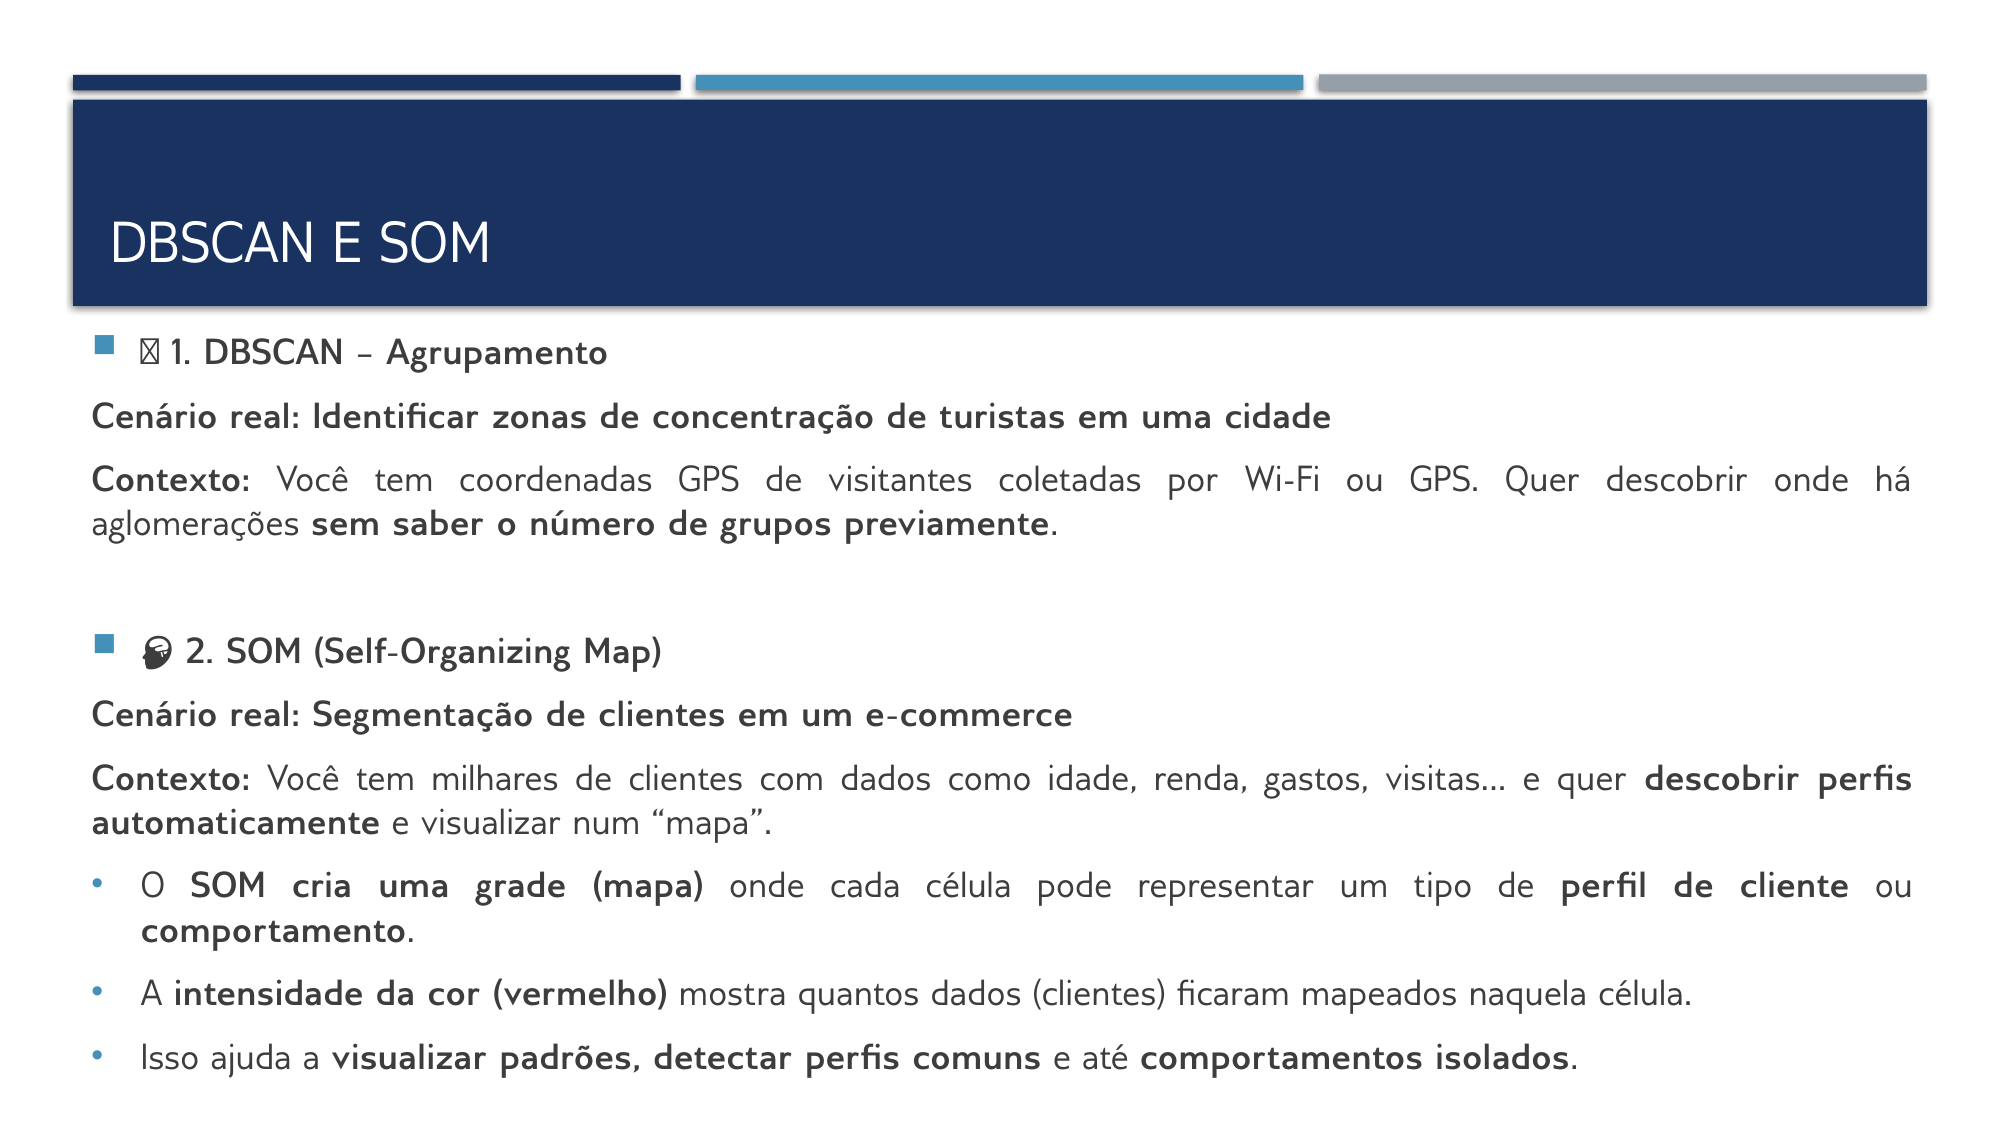

# DBSCAN E SOM
🧭 1. DBSCAN – Agrupamento
Cenário real: Identificar zonas de concentração de turistas em uma cidade
Contexto: Você tem coordenadas GPS de visitantes coletadas por Wi-Fi ou GPS. Quer descobrir onde há aglomerações sem saber o número de grupos previamente.

🧠 2. SOM (Self-Organizing Map)
Cenário real: Segmentação de clientes em um e-commerce
Contexto: Você tem milhares de clientes com dados como idade, renda, gastos, visitas... e quer descobrir perfis automaticamente e visualizar num “mapa”.
O SOM cria uma grade (mapa) onde cada célula pode representar um tipo de perfil de cliente ou comportamento.
A intensidade da cor (vermelho) mostra quantos dados (clientes) ficaram mapeados naquela célula.
Isso ajuda a visualizar padrões, detectar perfis comuns e até comportamentos isolados.